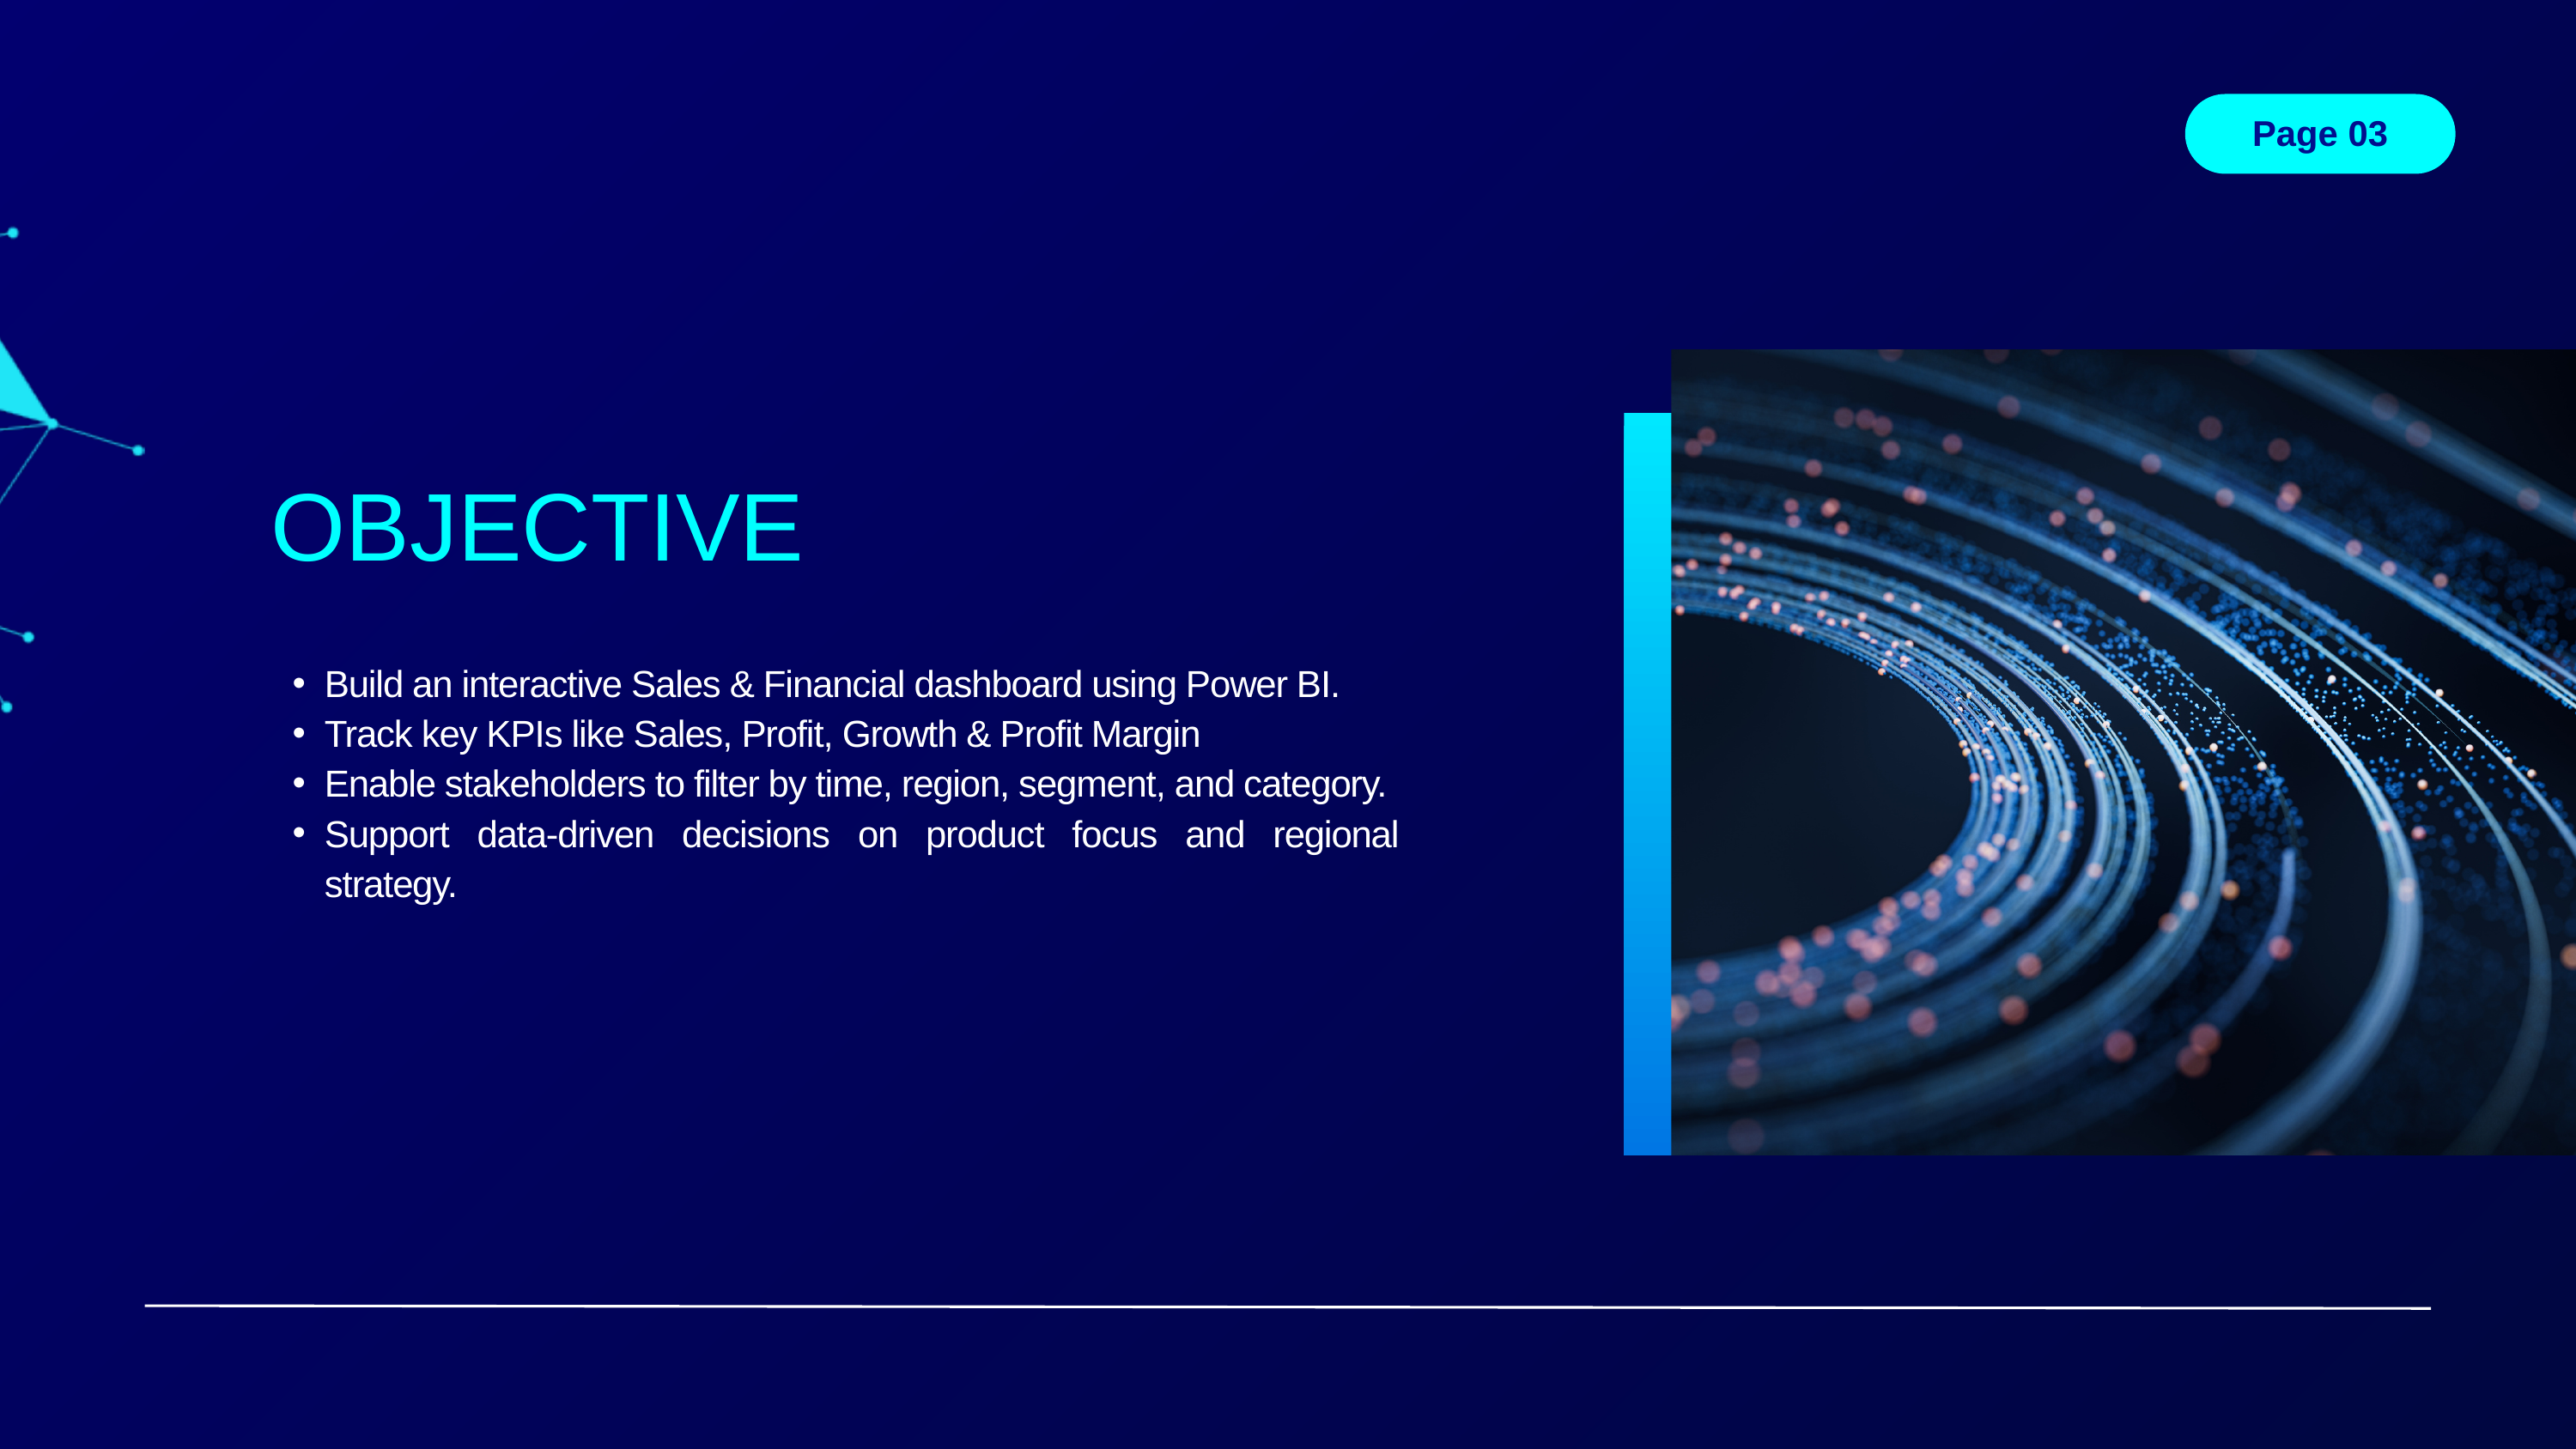

Page 03

 OBJECTIVE
Build an interactive Sales & Financial dashboard using Power BI.
Track key KPIs like Sales, Profit, Growth & Profit Margin
Enable stakeholders to filter by time, region, segment, and category.
Support data-driven decisions on product focus and regional strategy.